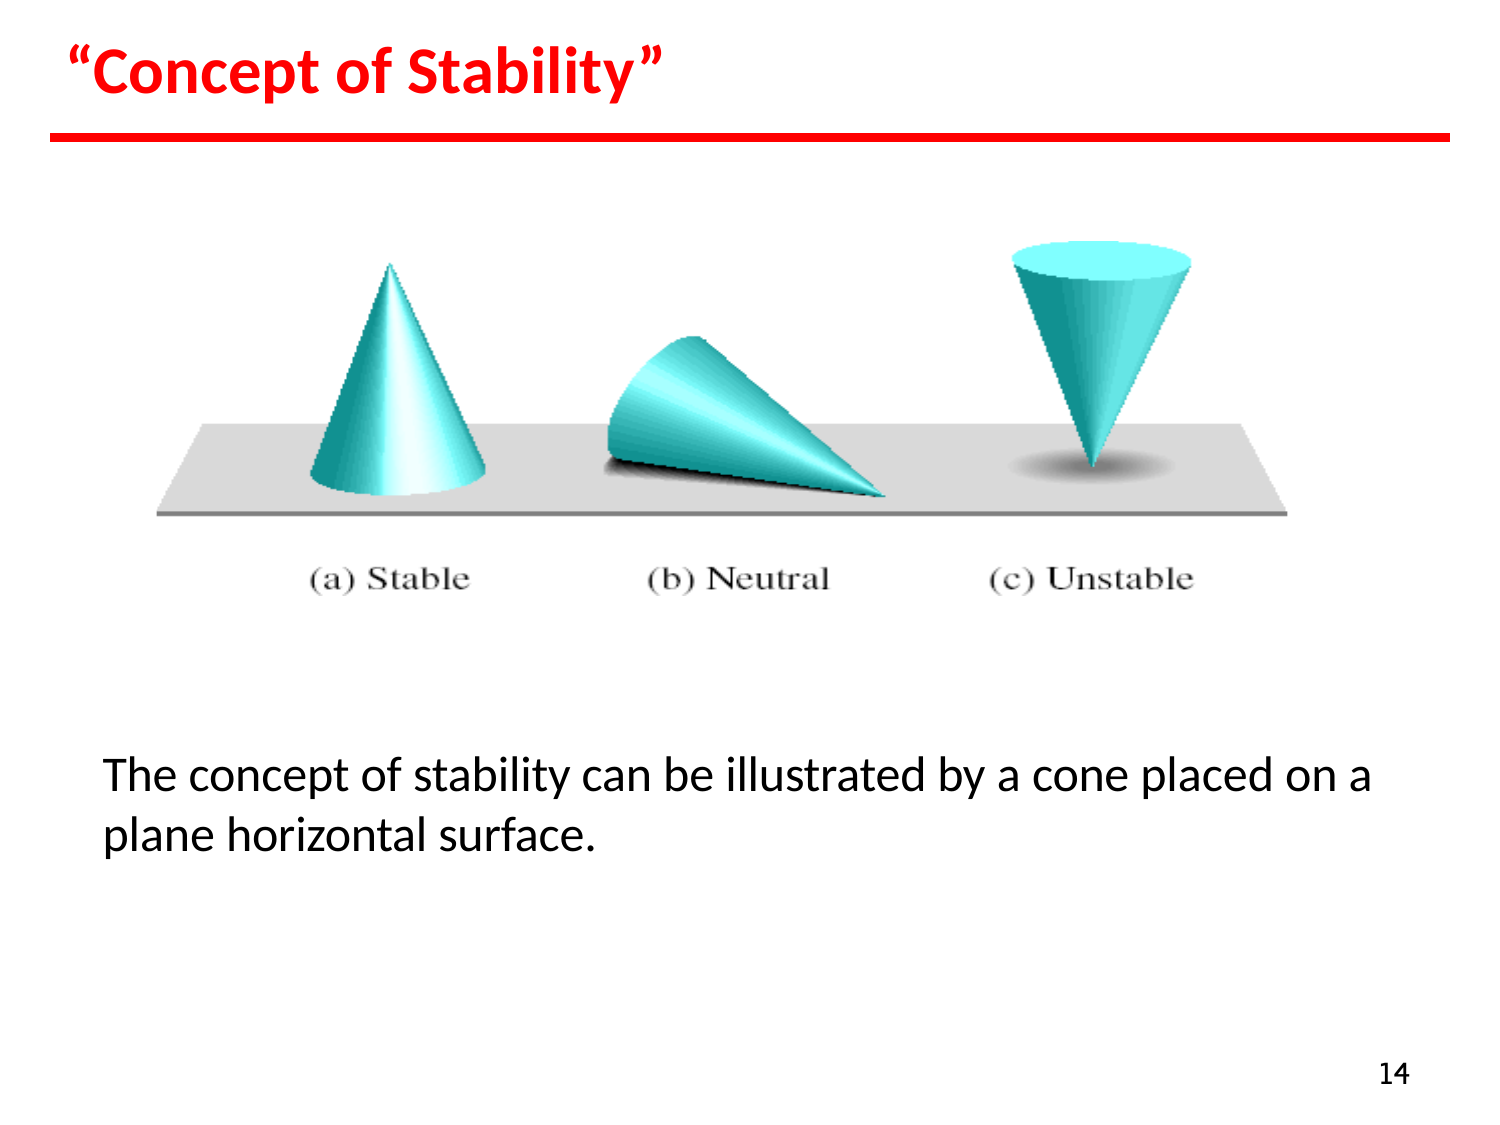

# “Concept of Stability”

The concept of stability can be illustrated by a cone placed on a  plane horizontal surface.
14